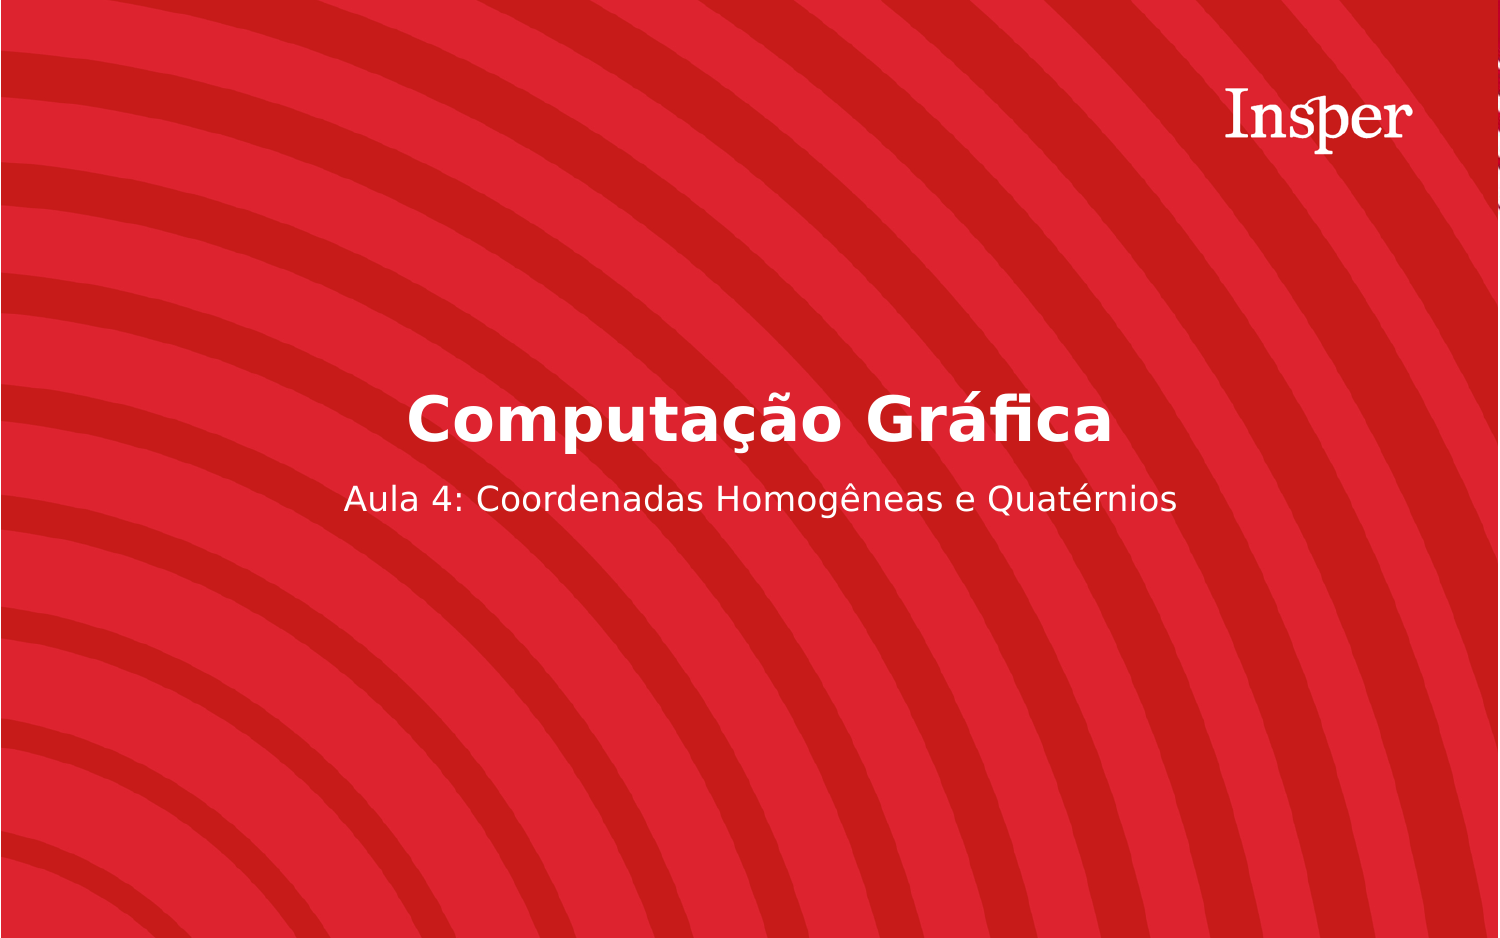

Computação Gráfica
Aula 4: Coordenadas Homogêneas e Quatérnios